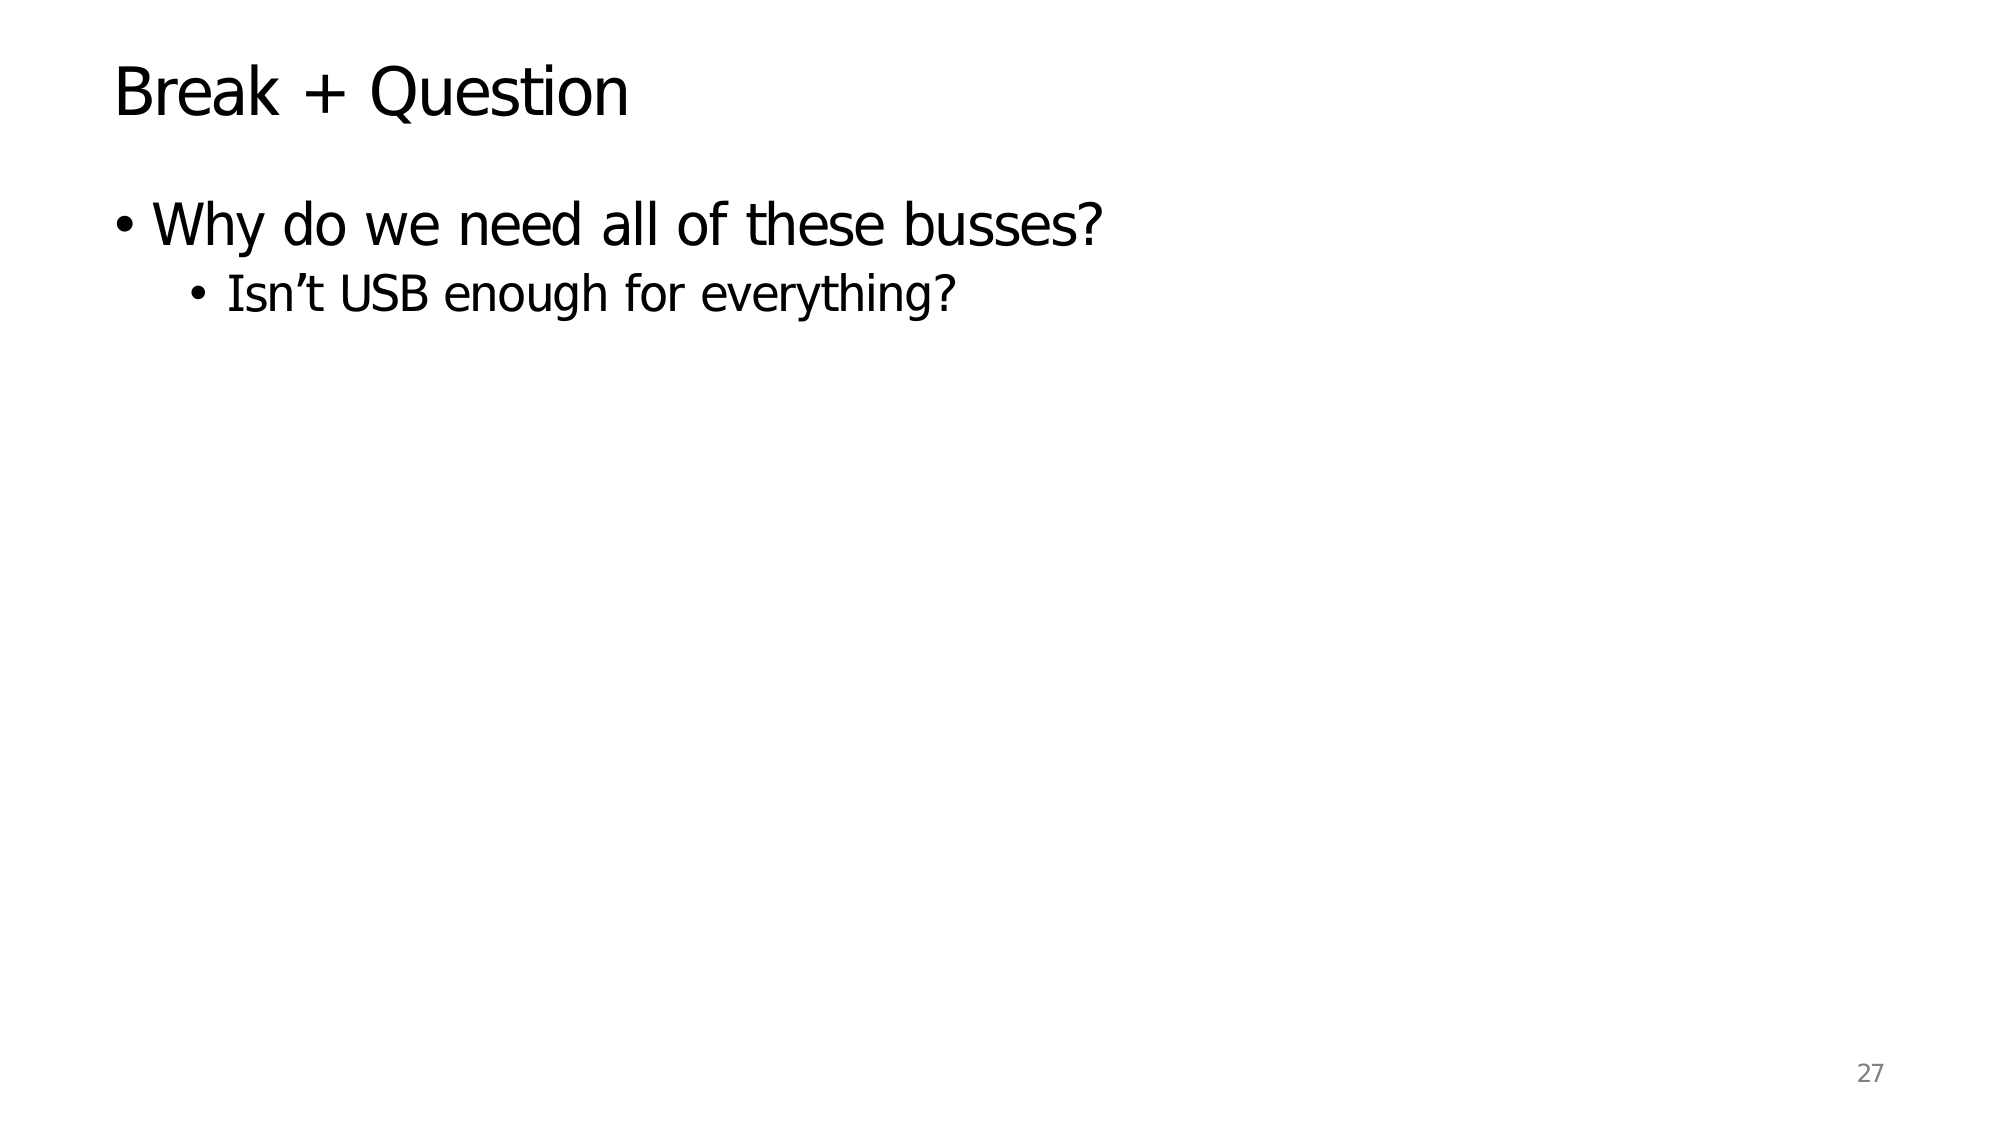

# Break + Question
Why do we need all of these busses?
Isn’t USB enough for everything?

27